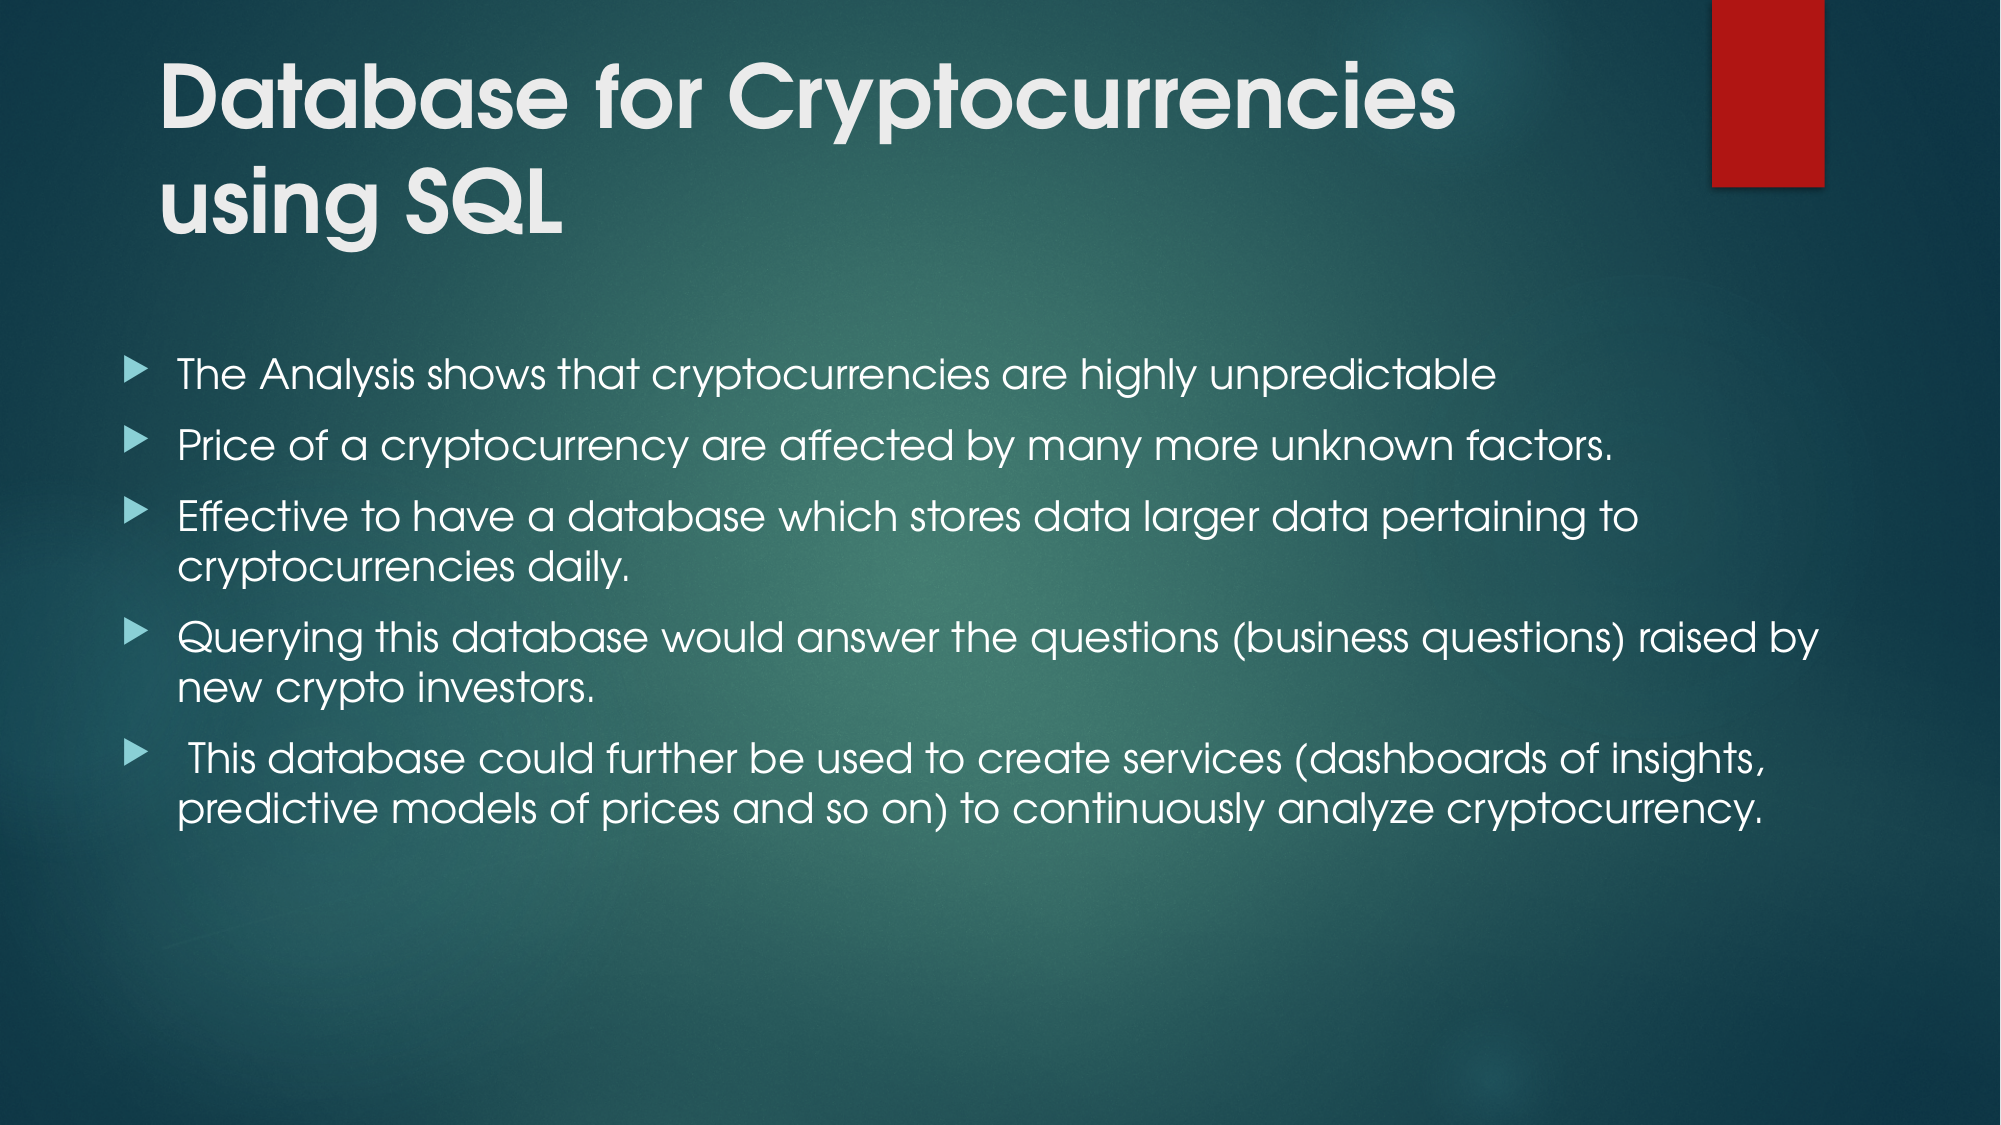

# Database for Cryptocurrencies using SQL

The Analysis shows that cryptocurrencies are highly unpredictable
Price of a cryptocurrency are affected by many more unknown factors.
Effective to have a database which stores data larger data pertaining to cryptocurrencies daily.
Querying this database would answer the questions (business questions) raised by new crypto investors.
 This database could further be used to create services (dashboards of insights, predictive models of prices and so on) to continuously analyze cryptocurrency.